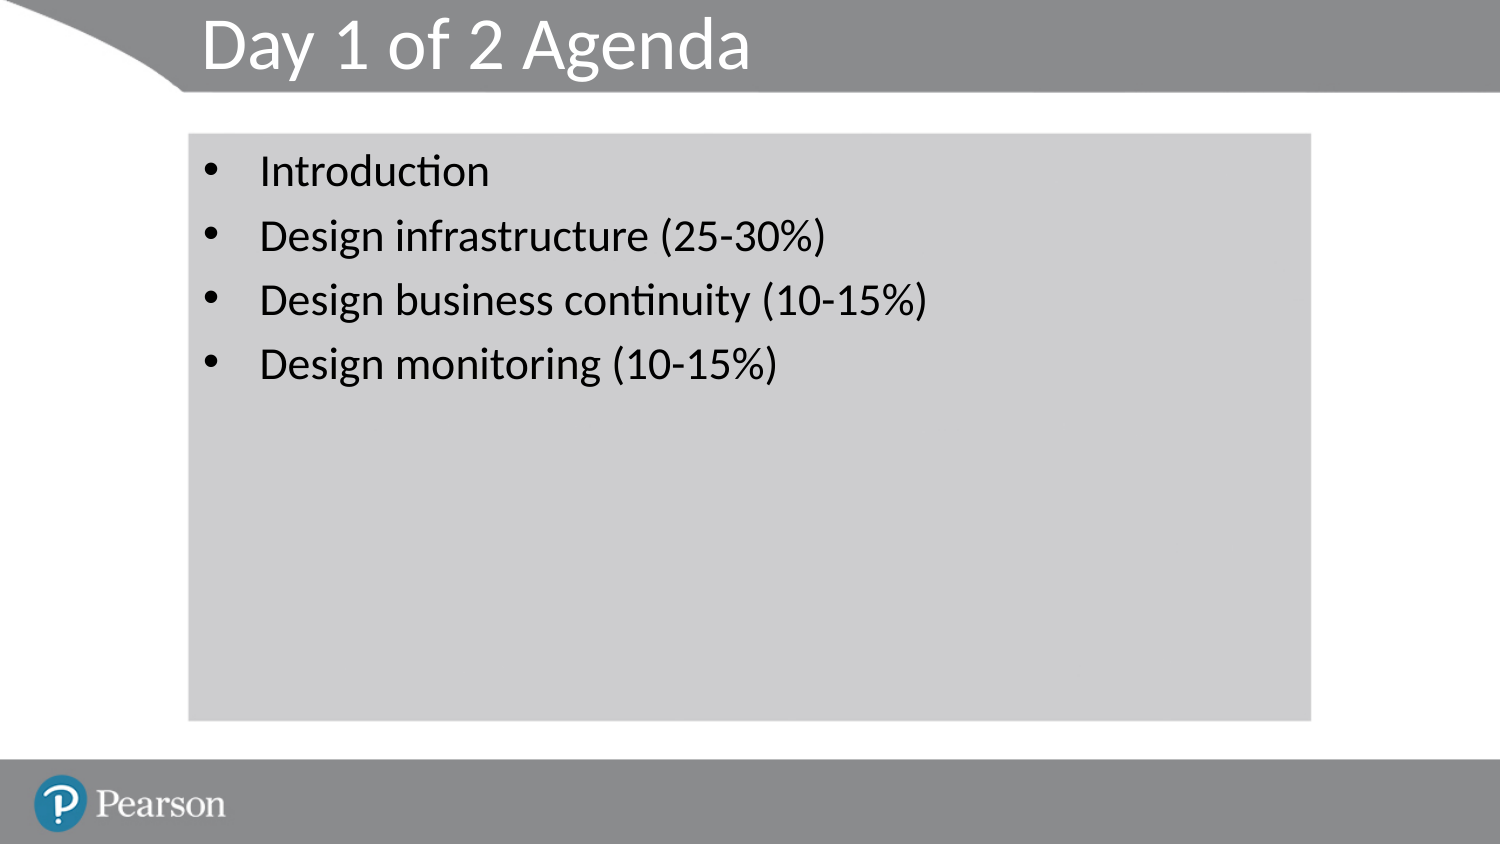

# Day 1 of 2 Agenda
Introduction
Design infrastructure (25-30%)
Design business continuity (10-15%)
Design monitoring (10-15%)